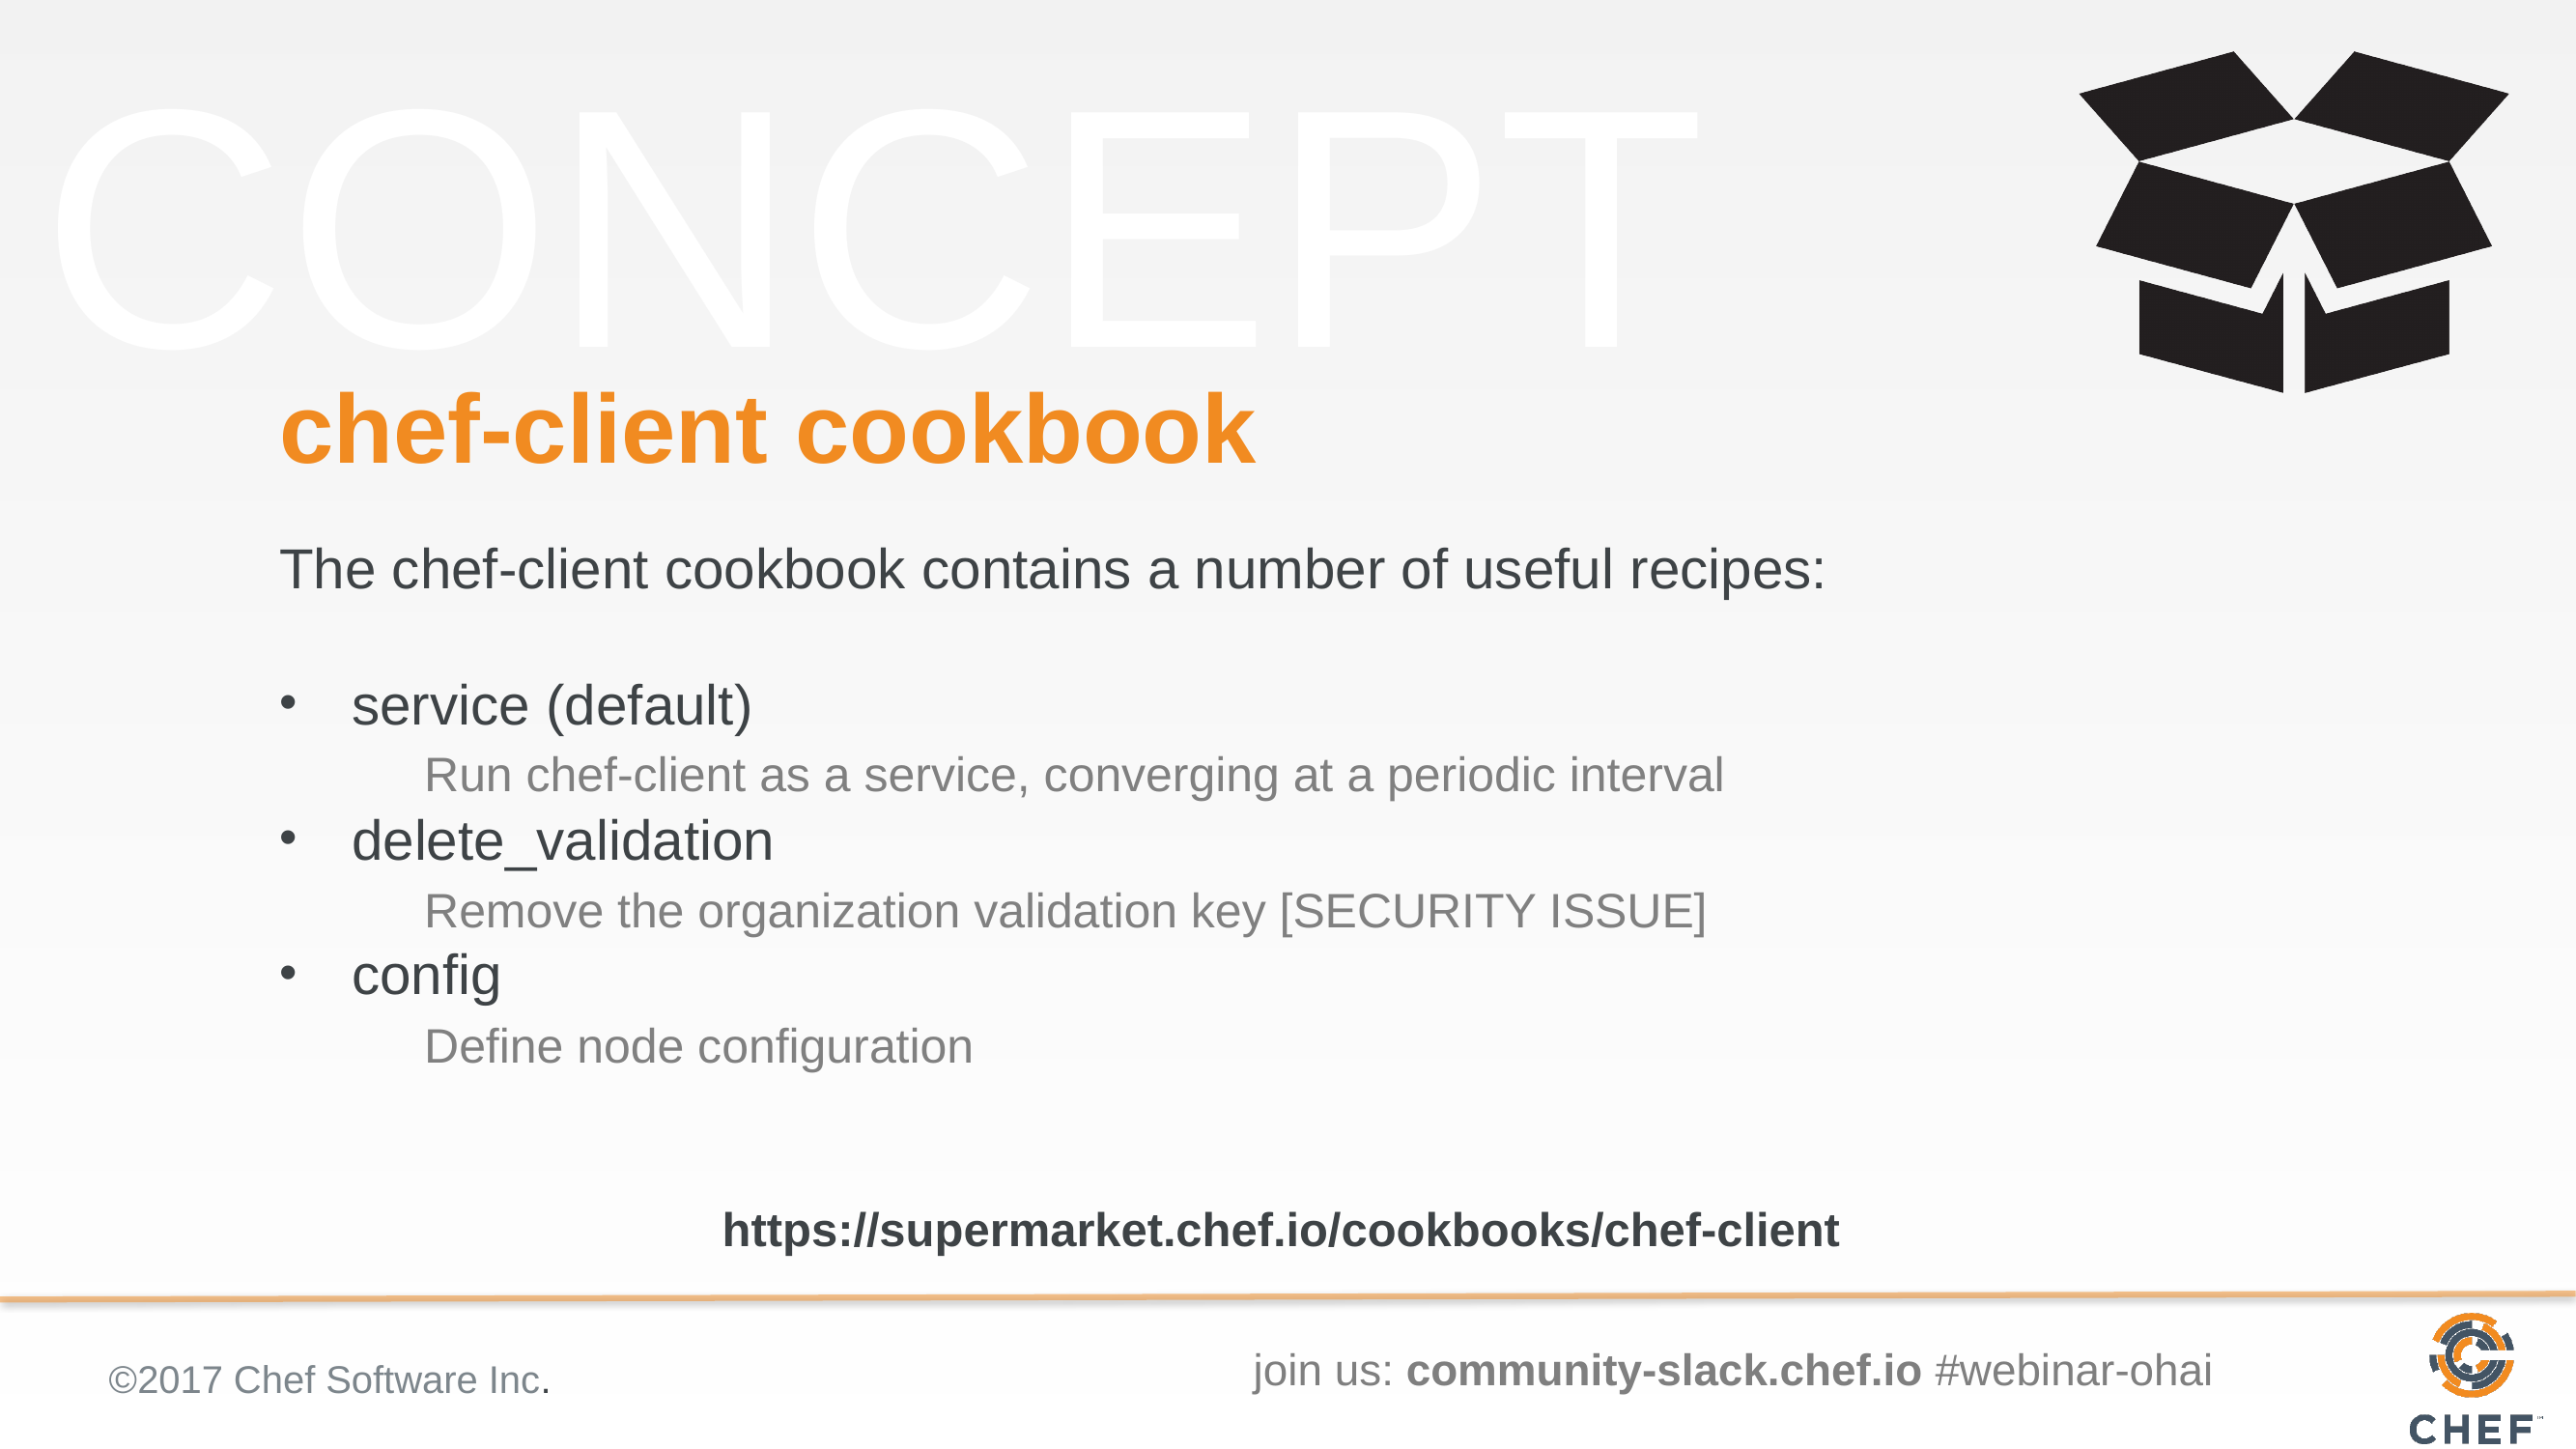

# chef-client cookbook
The chef-client cookbook contains a number of useful recipes:

service (default)
	Run chef-client as a service, converging at a periodic interval
delete_validation
	Remove the organization validation key [SECURITY ISSUE]
config
	Define node configuration

https://supermarket.chef.io/cookbooks/chef-client